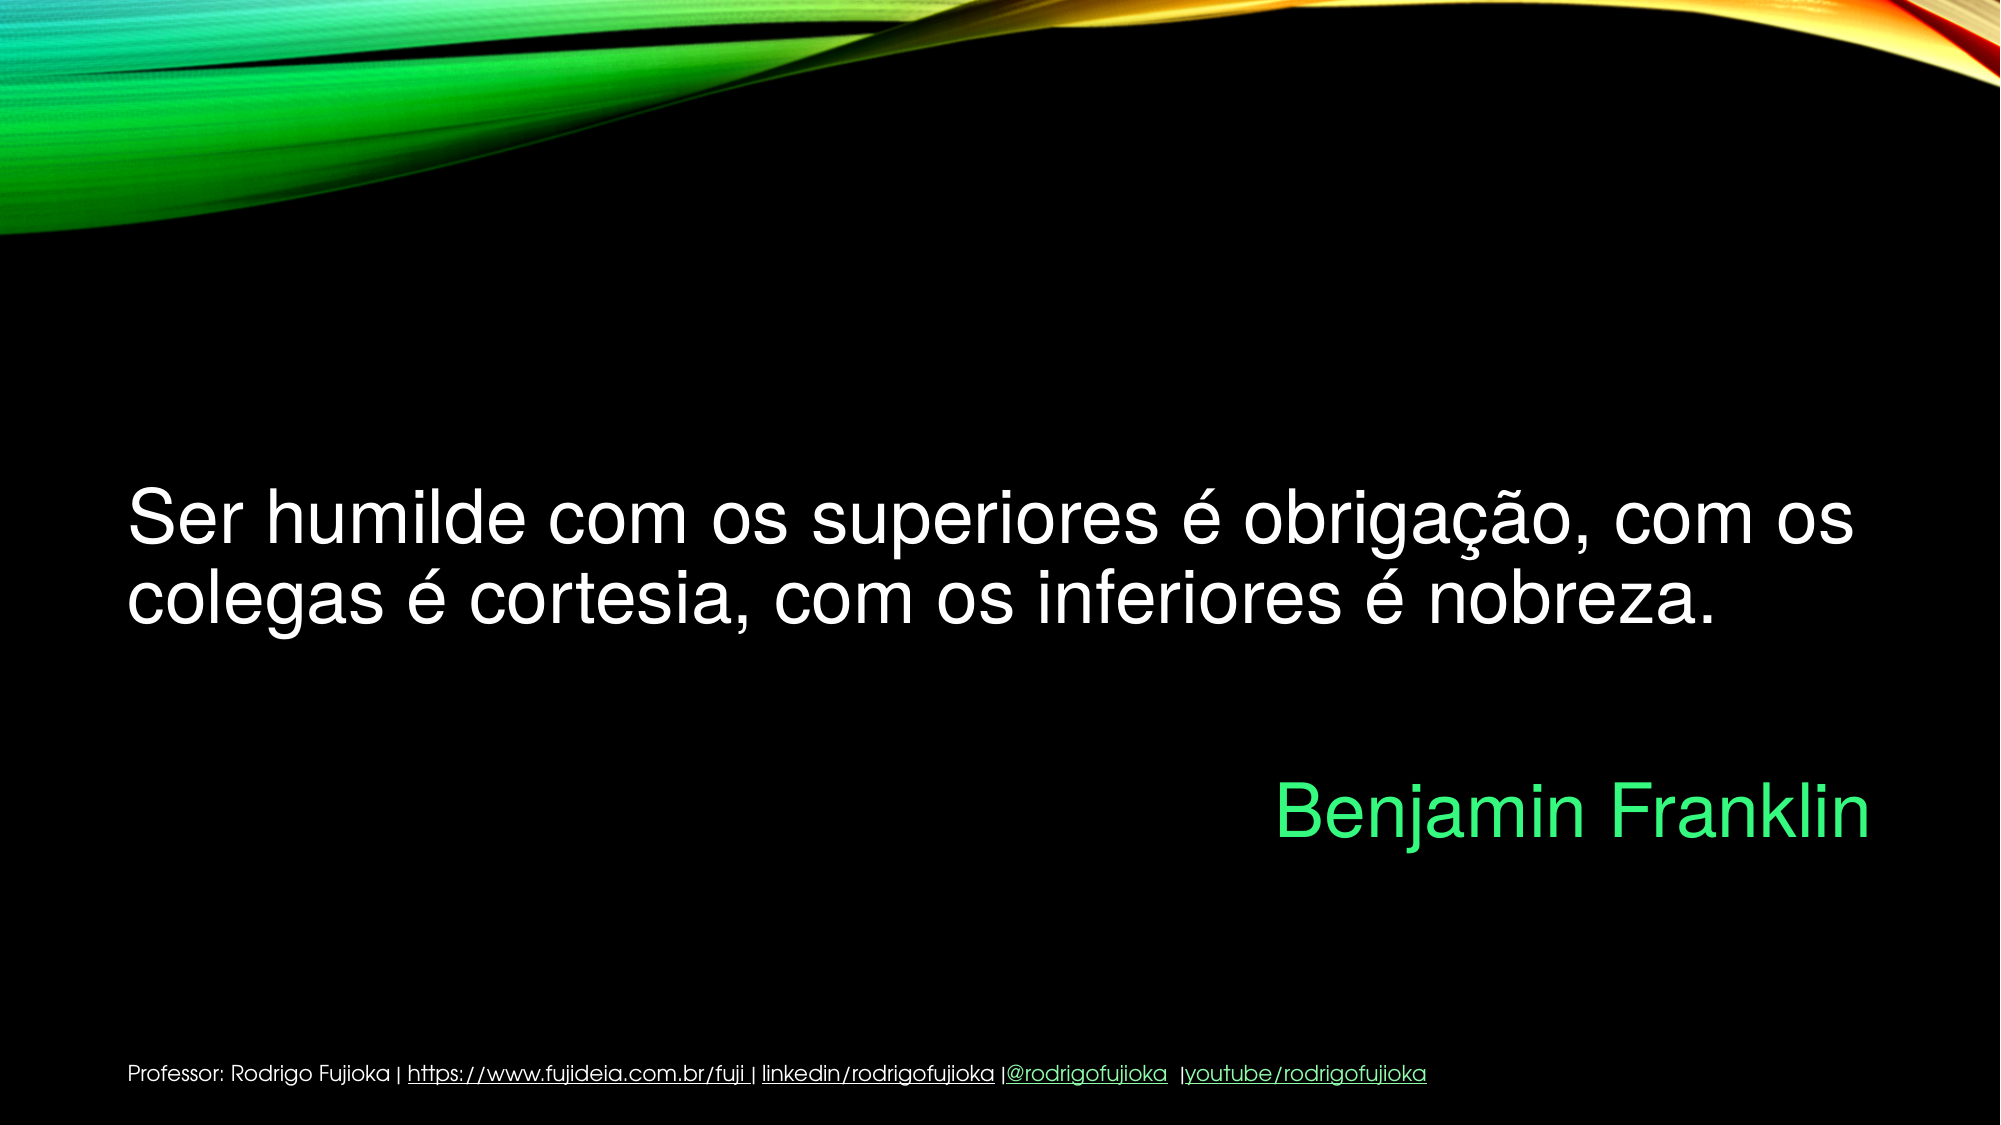

Ser humilde com os superiores é obrigação, com os colegas é cortesia, com os inferiores é nobreza.

Benjamin Franklin
Professor: Rodrigo Fujioka | https://www.fujideia.com.br/fuji | linkedin/rodrigofujioka |@rodrigofujioka  |youtube/rodrigofujioka